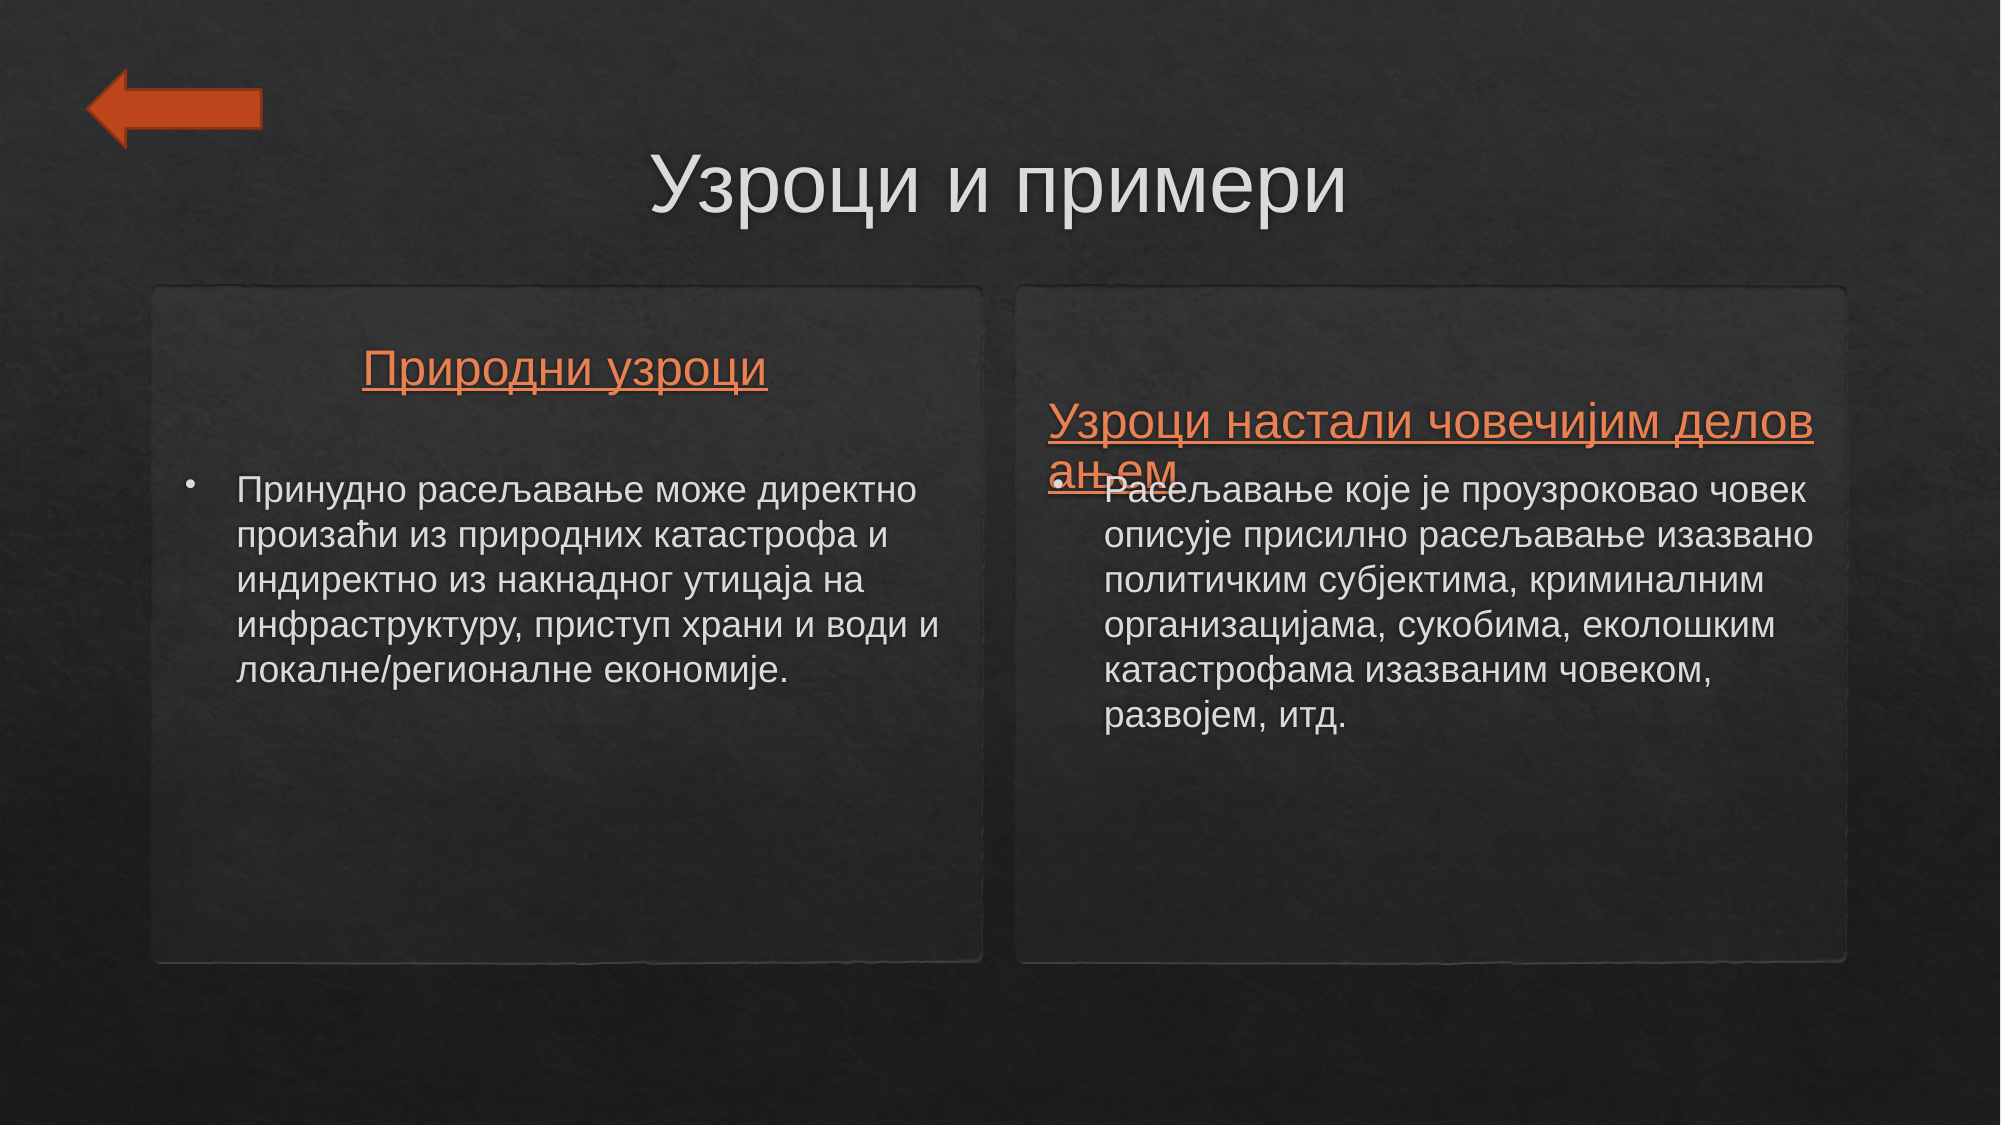

# Узроци и примери
Природни узроци
Узроци настали човечијим деловањем
Принудно расељавање може директно произаћи из природних катастрофа и индиректно из накнадног утицаја на инфраструктуру, приступ храни и води и локалне/регионалне економије.
Расељавање које је проузроковао човек описује присилно расељавање изазвано политичким субјектима, криминалним организацијама, сукобима, еколошким катастрофама изазваним човеком, развојем, итд.